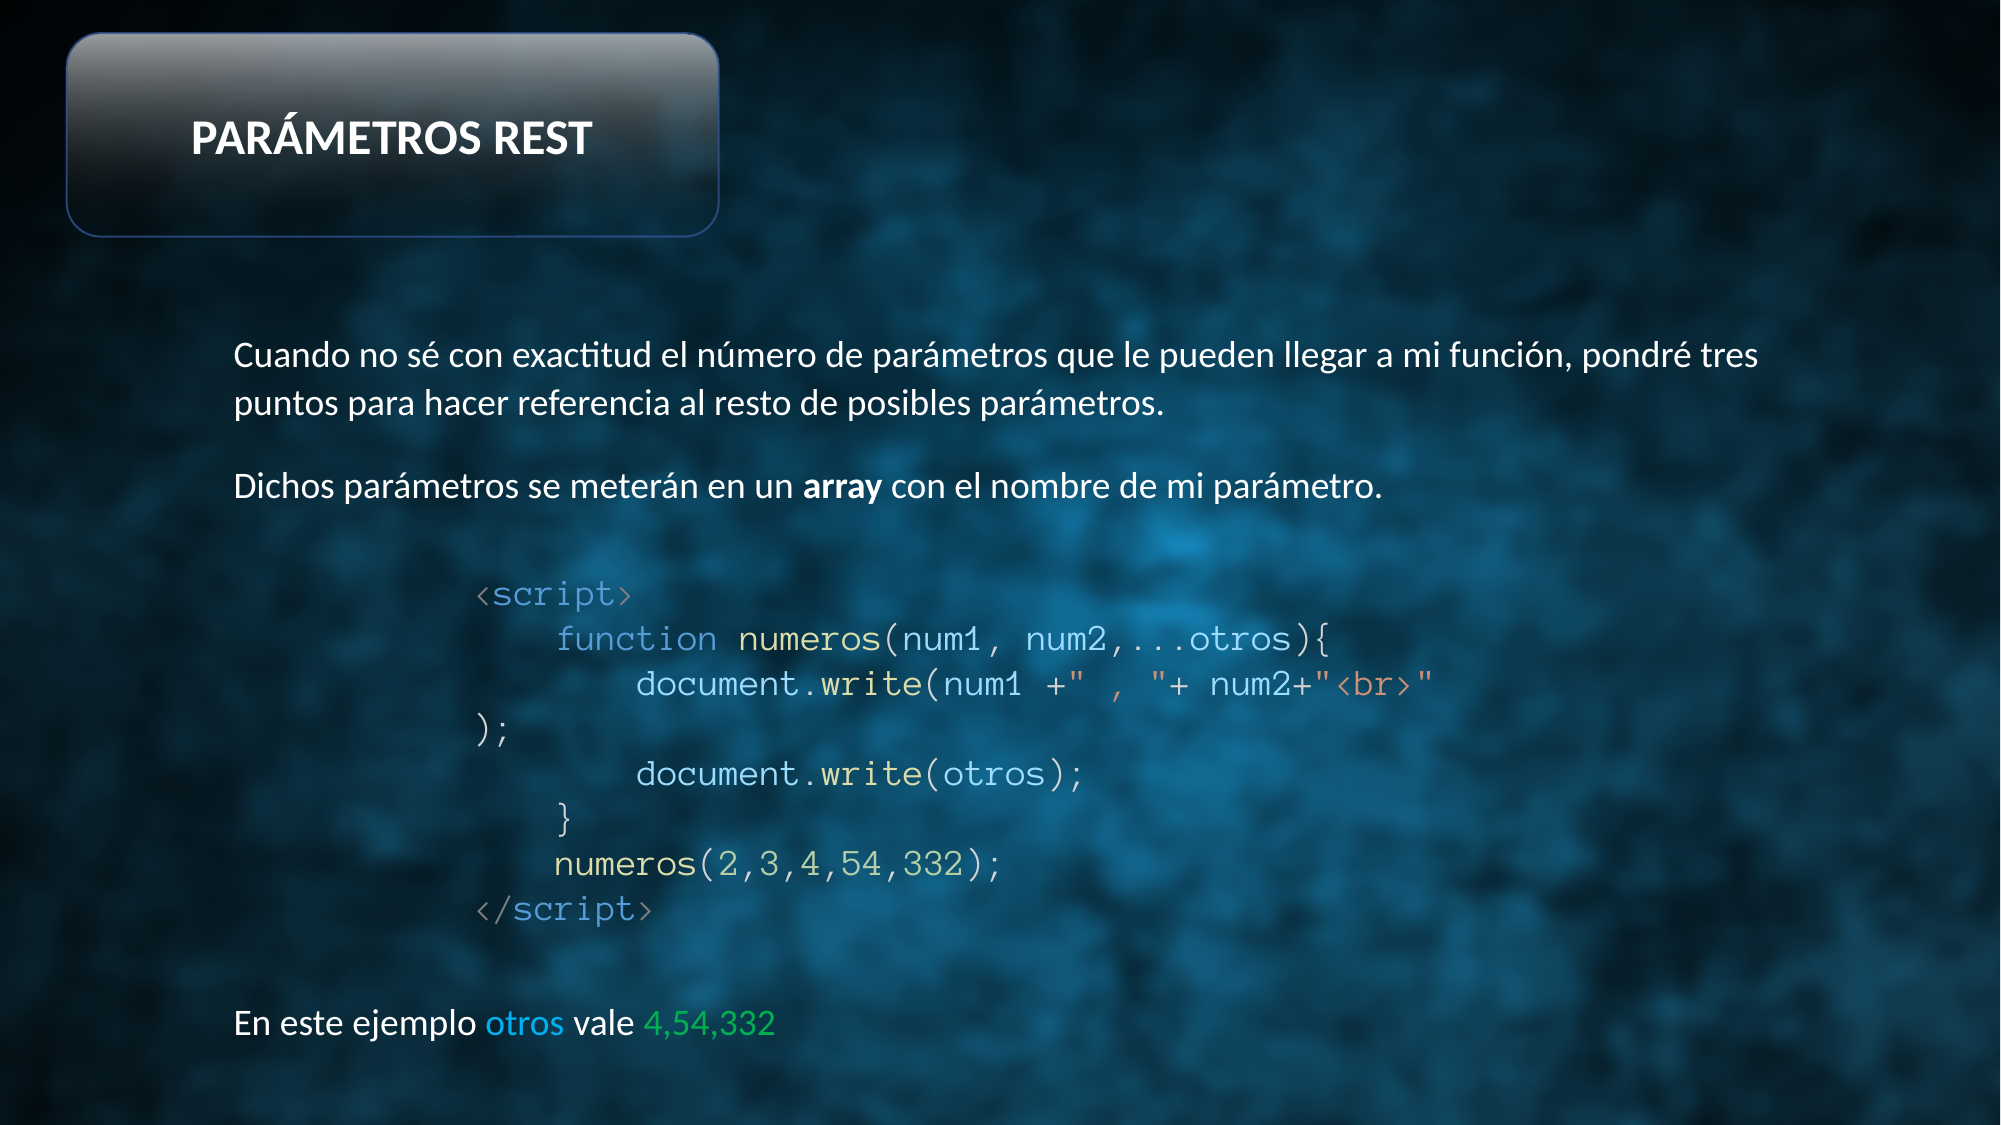

PARÁMETROS REST
Cuando no sé con exactitud el número de parámetros que le pueden llegar a mi función, pondré tres puntos para hacer referencia al resto de posibles parámetros.
Dichos parámetros se meterán en un array con el nombre de mi parámetro.
<script>
    function numeros(num1, num2,...otros){
        document.write(num1 +" , "+ num2+"<br>");
        document.write(otros);
    }
    numeros(2,3,4,54,332);
</script>
En este ejemplo otros vale 4,54,332